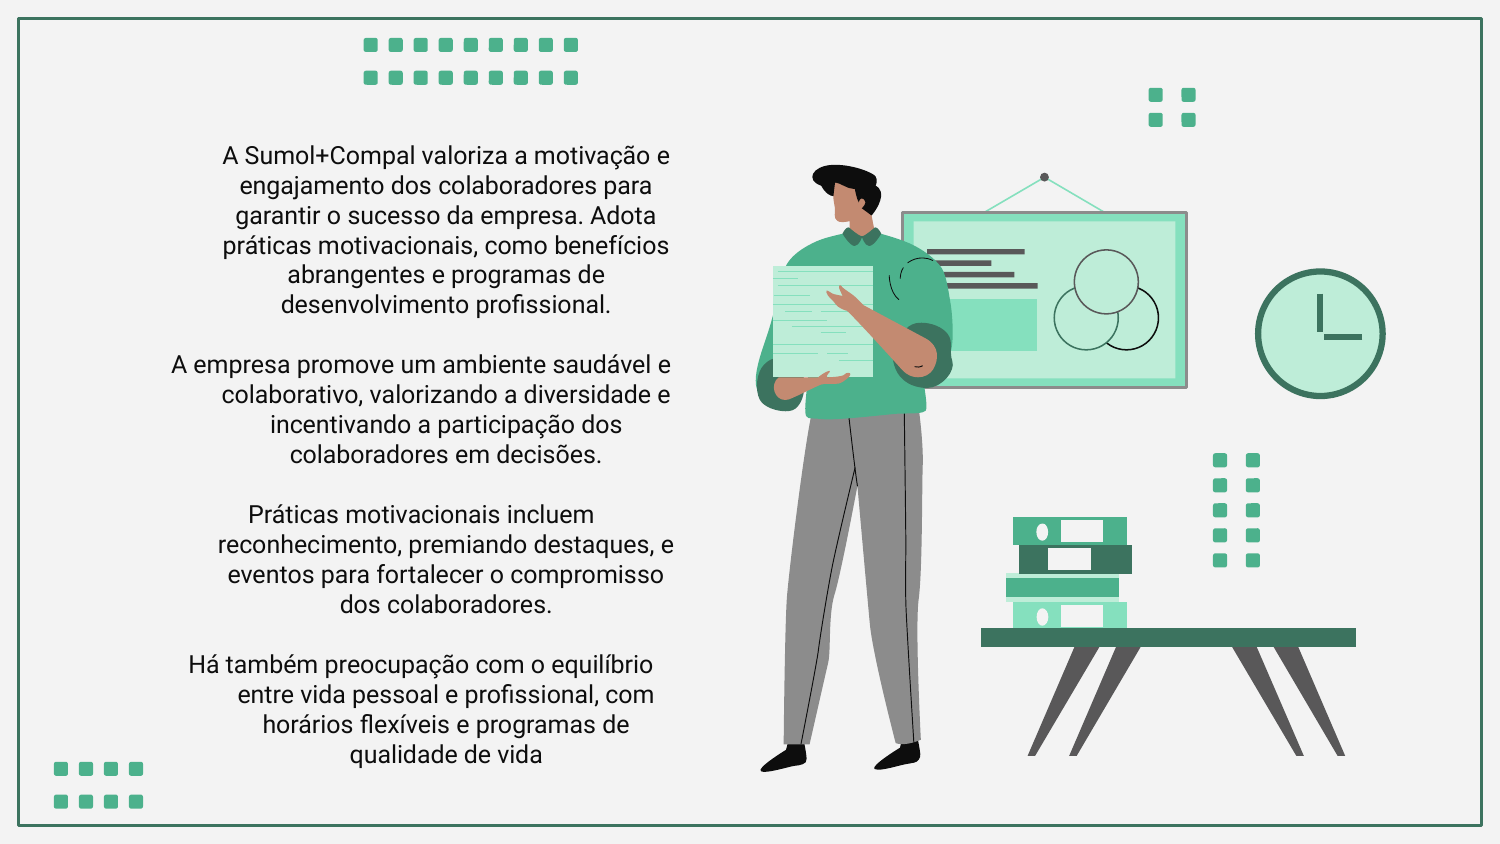

#

A Sumol+Compal valoriza a motivação e engajamento dos colaboradores para garantir o sucesso da empresa. Adota práticas motivacionais, como benefícios abrangentes e programas de desenvolvimento profissional.

A empresa promove um ambiente saudável e colaborativo, valorizando a diversidade e incentivando a participação dos colaboradores em decisões.

Práticas motivacionais incluem reconhecimento, premiando destaques, e eventos para fortalecer o compromisso dos colaboradores.

Há também preocupação com o equilíbrio entre vida pessoal e profissional, com horários flexíveis e programas de qualidade de vida